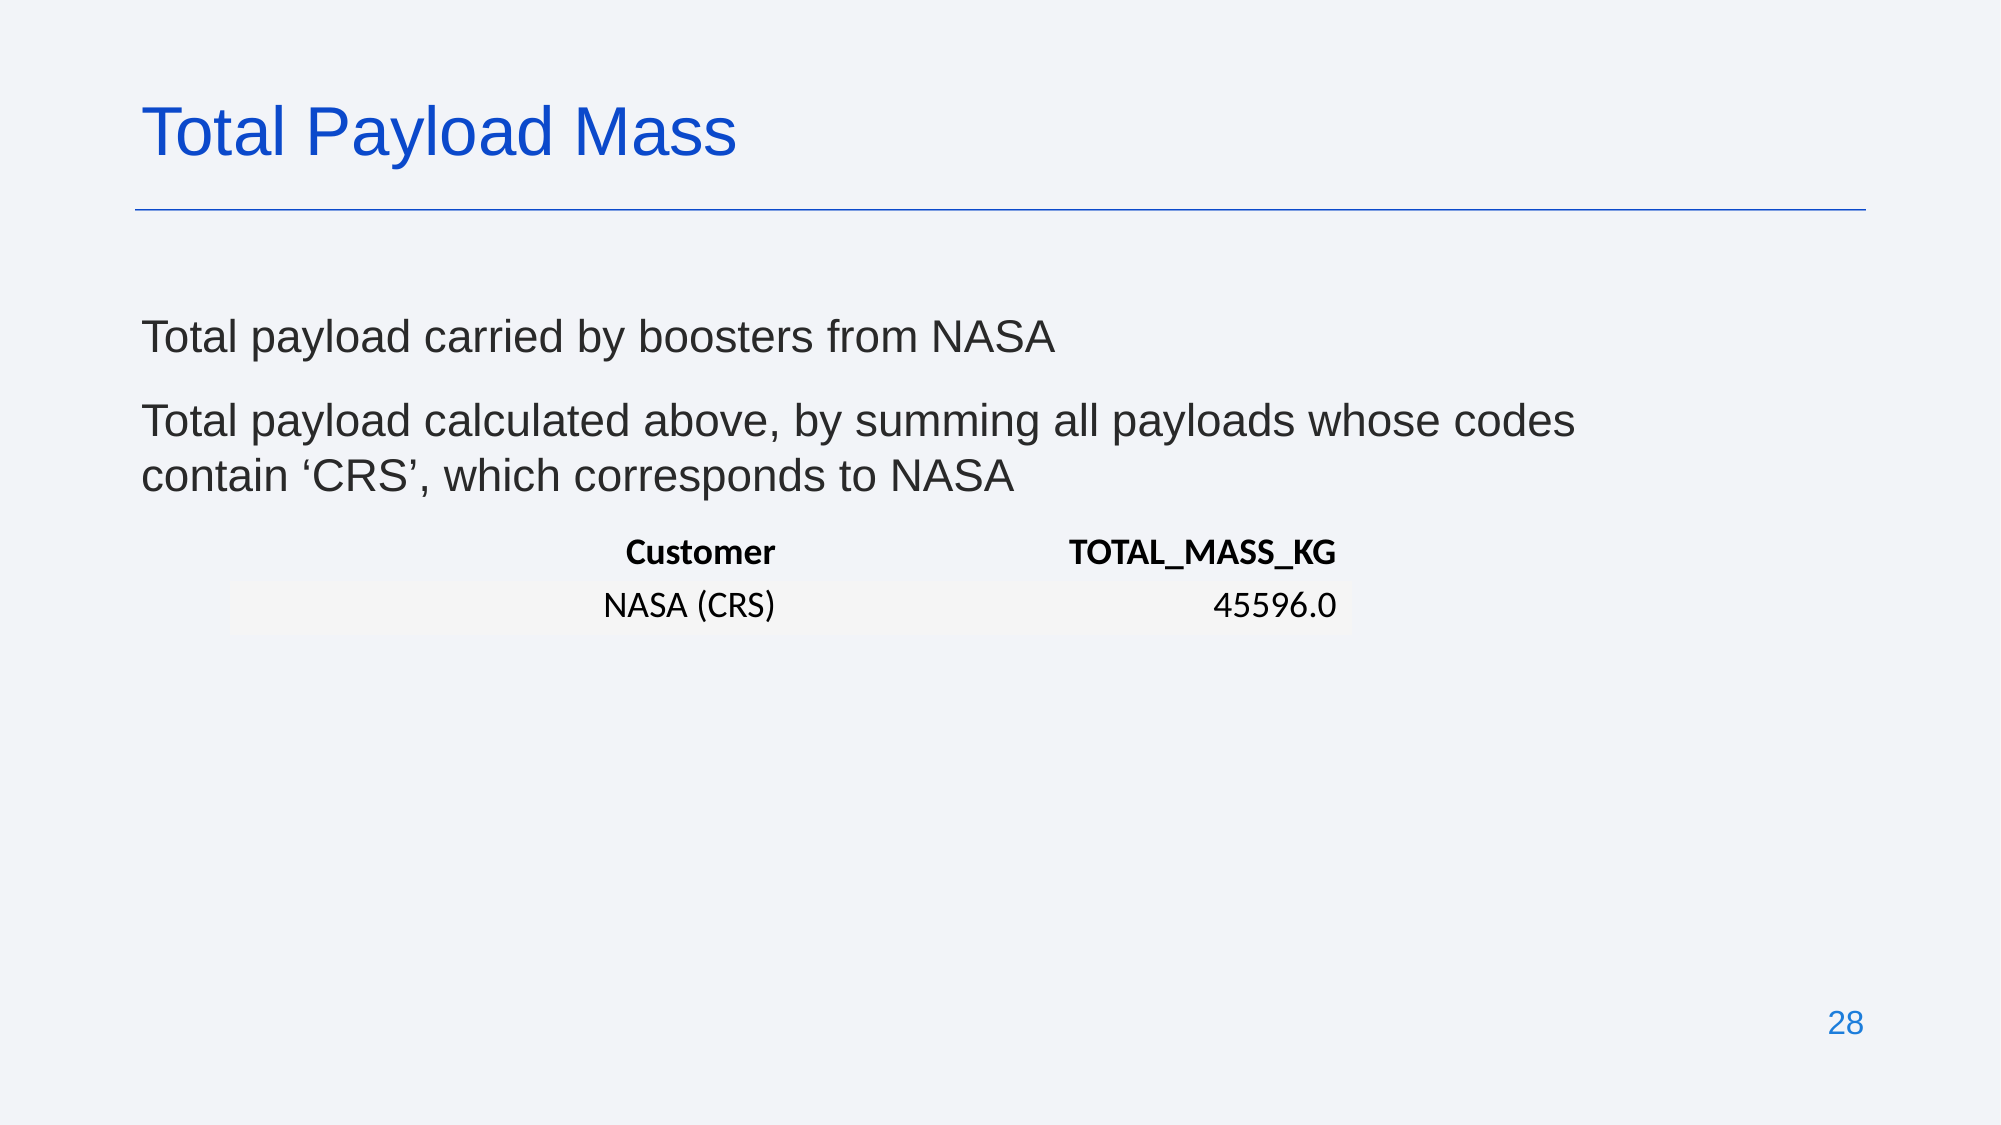

Total Payload Mass
Total payload carried by boosters from NASA
Total payload calculated above, by summing all payloads whose codes
contain ‘CRS’, which corresponds to NASA
| Customer | TOTAL\_MASS\_KG |
| --- | --- |
| NASA (CRS) | 45596.0 |
28